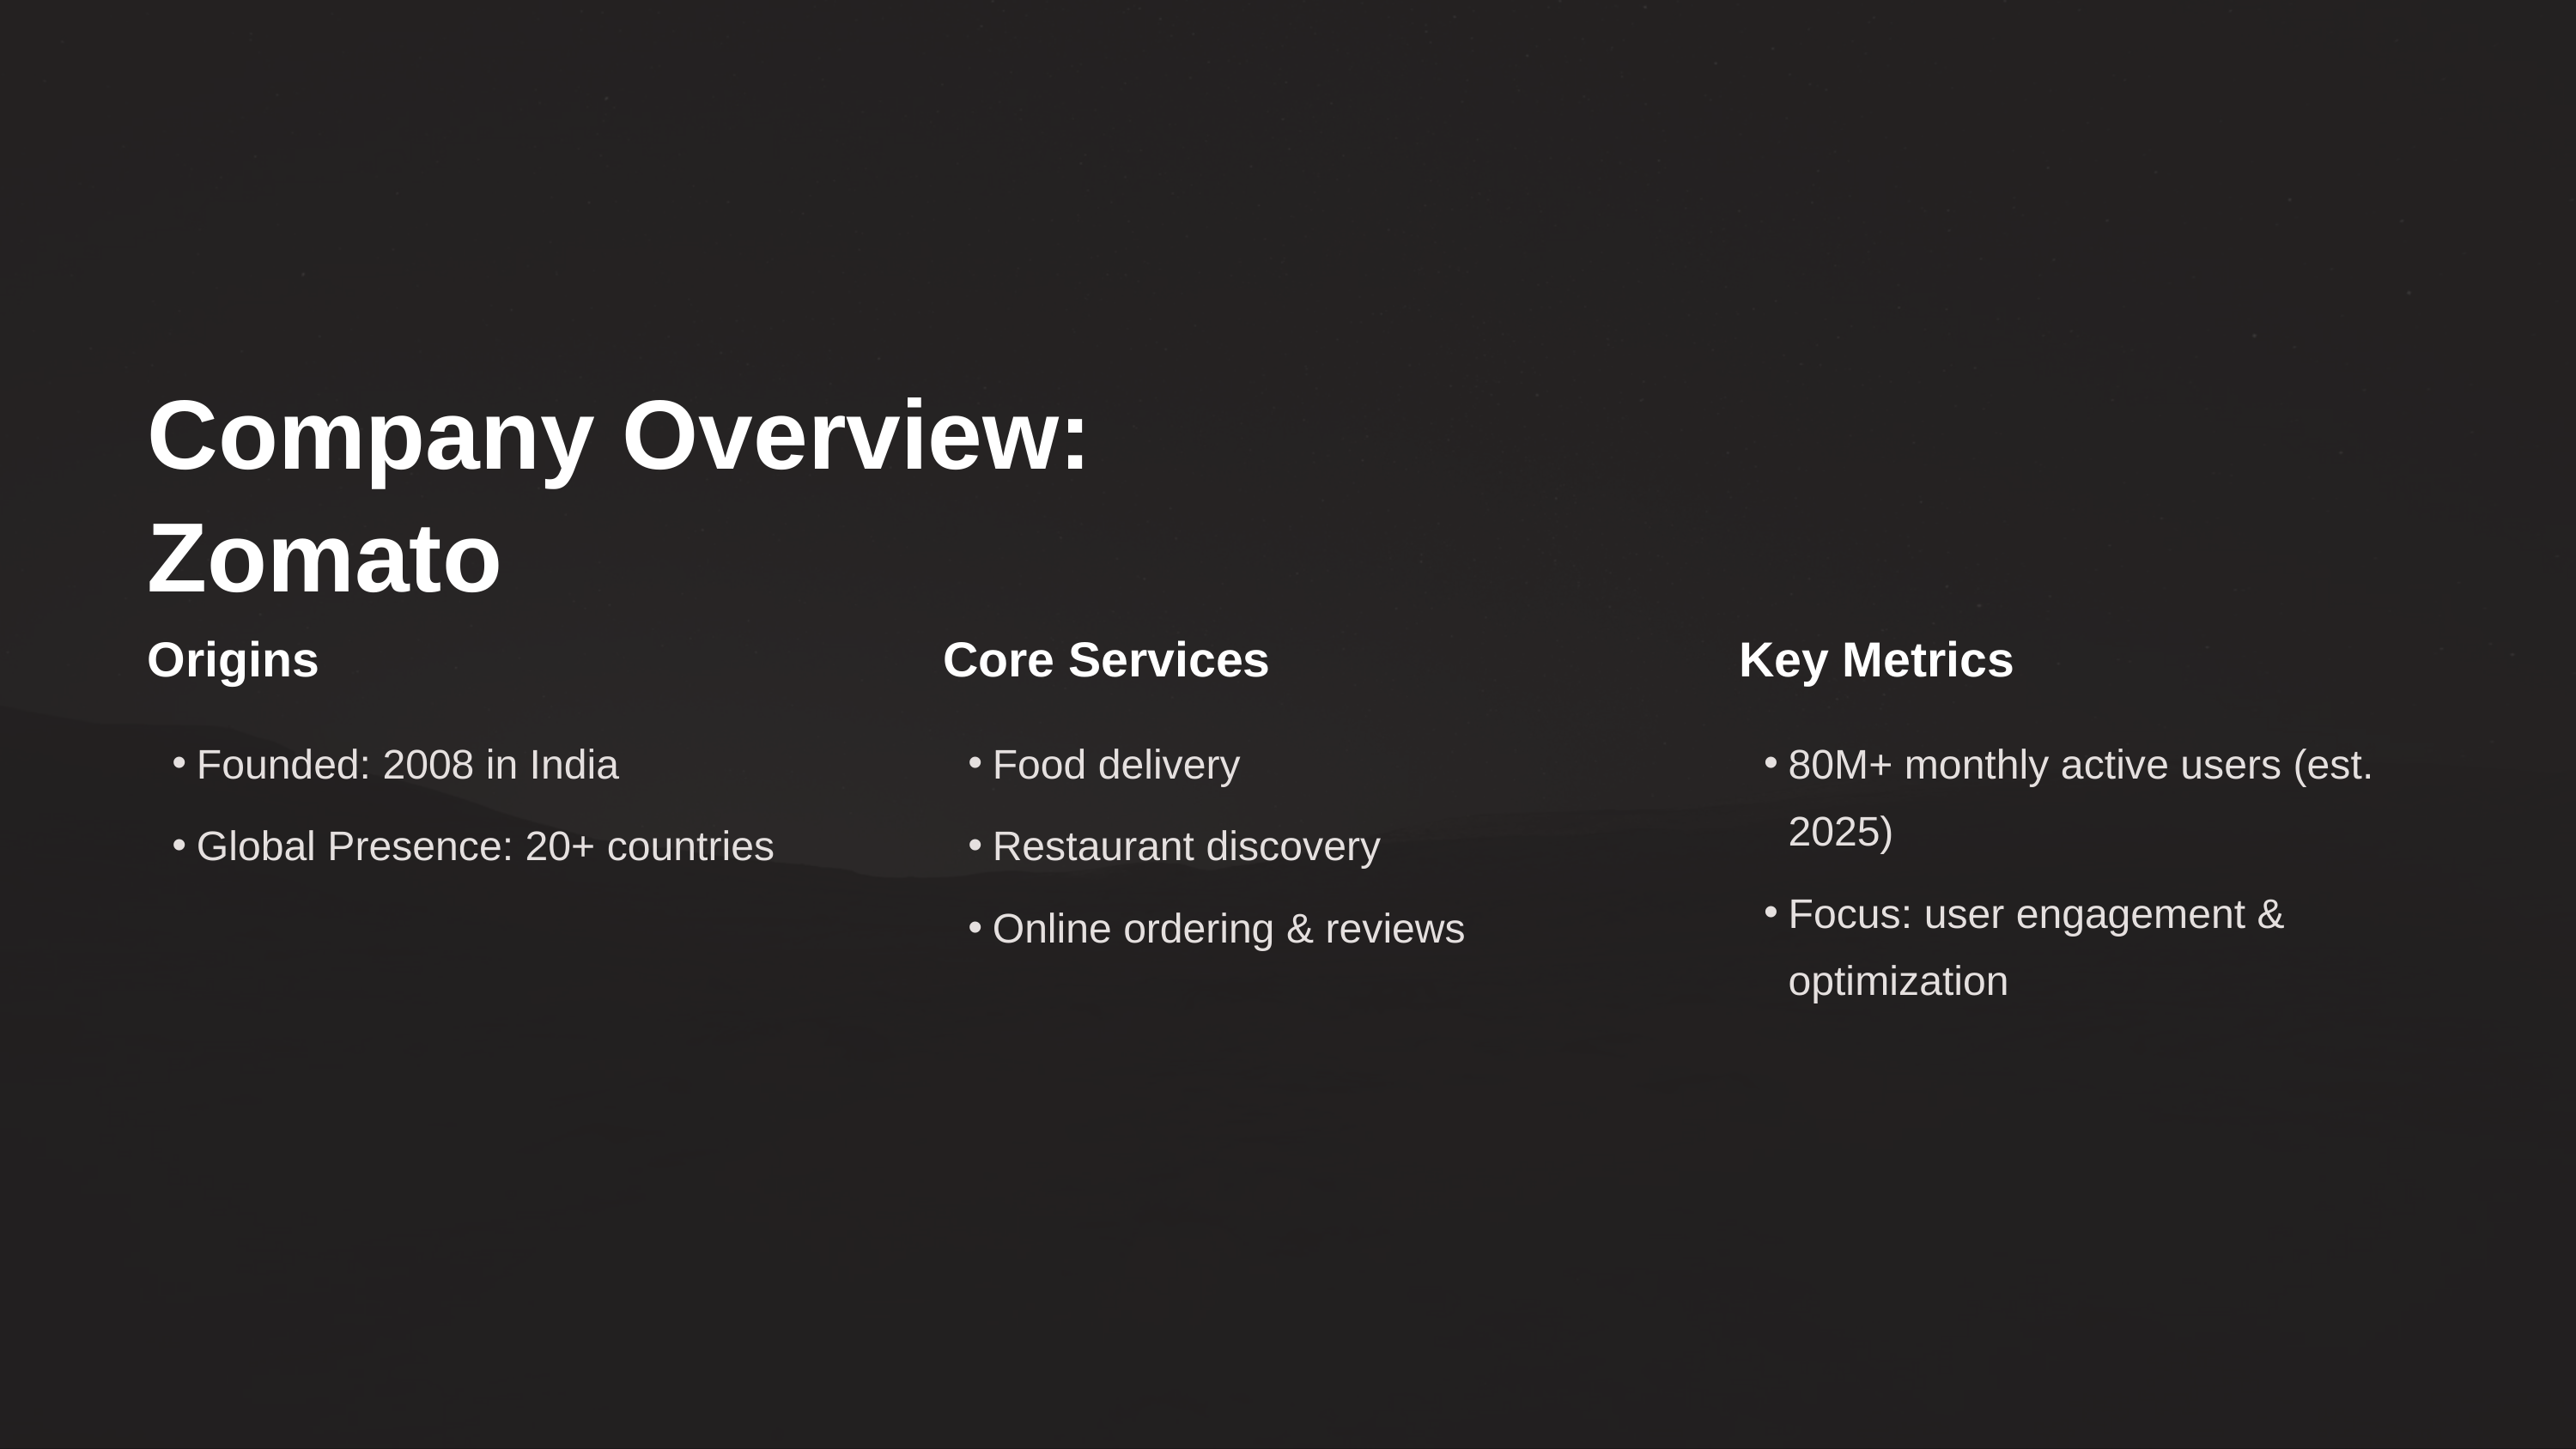

Company Overview: Zomato
Origins
Core Services
Key Metrics
Founded: 2008 in India
Food delivery
80M+ monthly active users (est. 2025)
Global Presence: 20+ countries
Restaurant discovery
Focus: user engagement & optimization
Online ordering & reviews